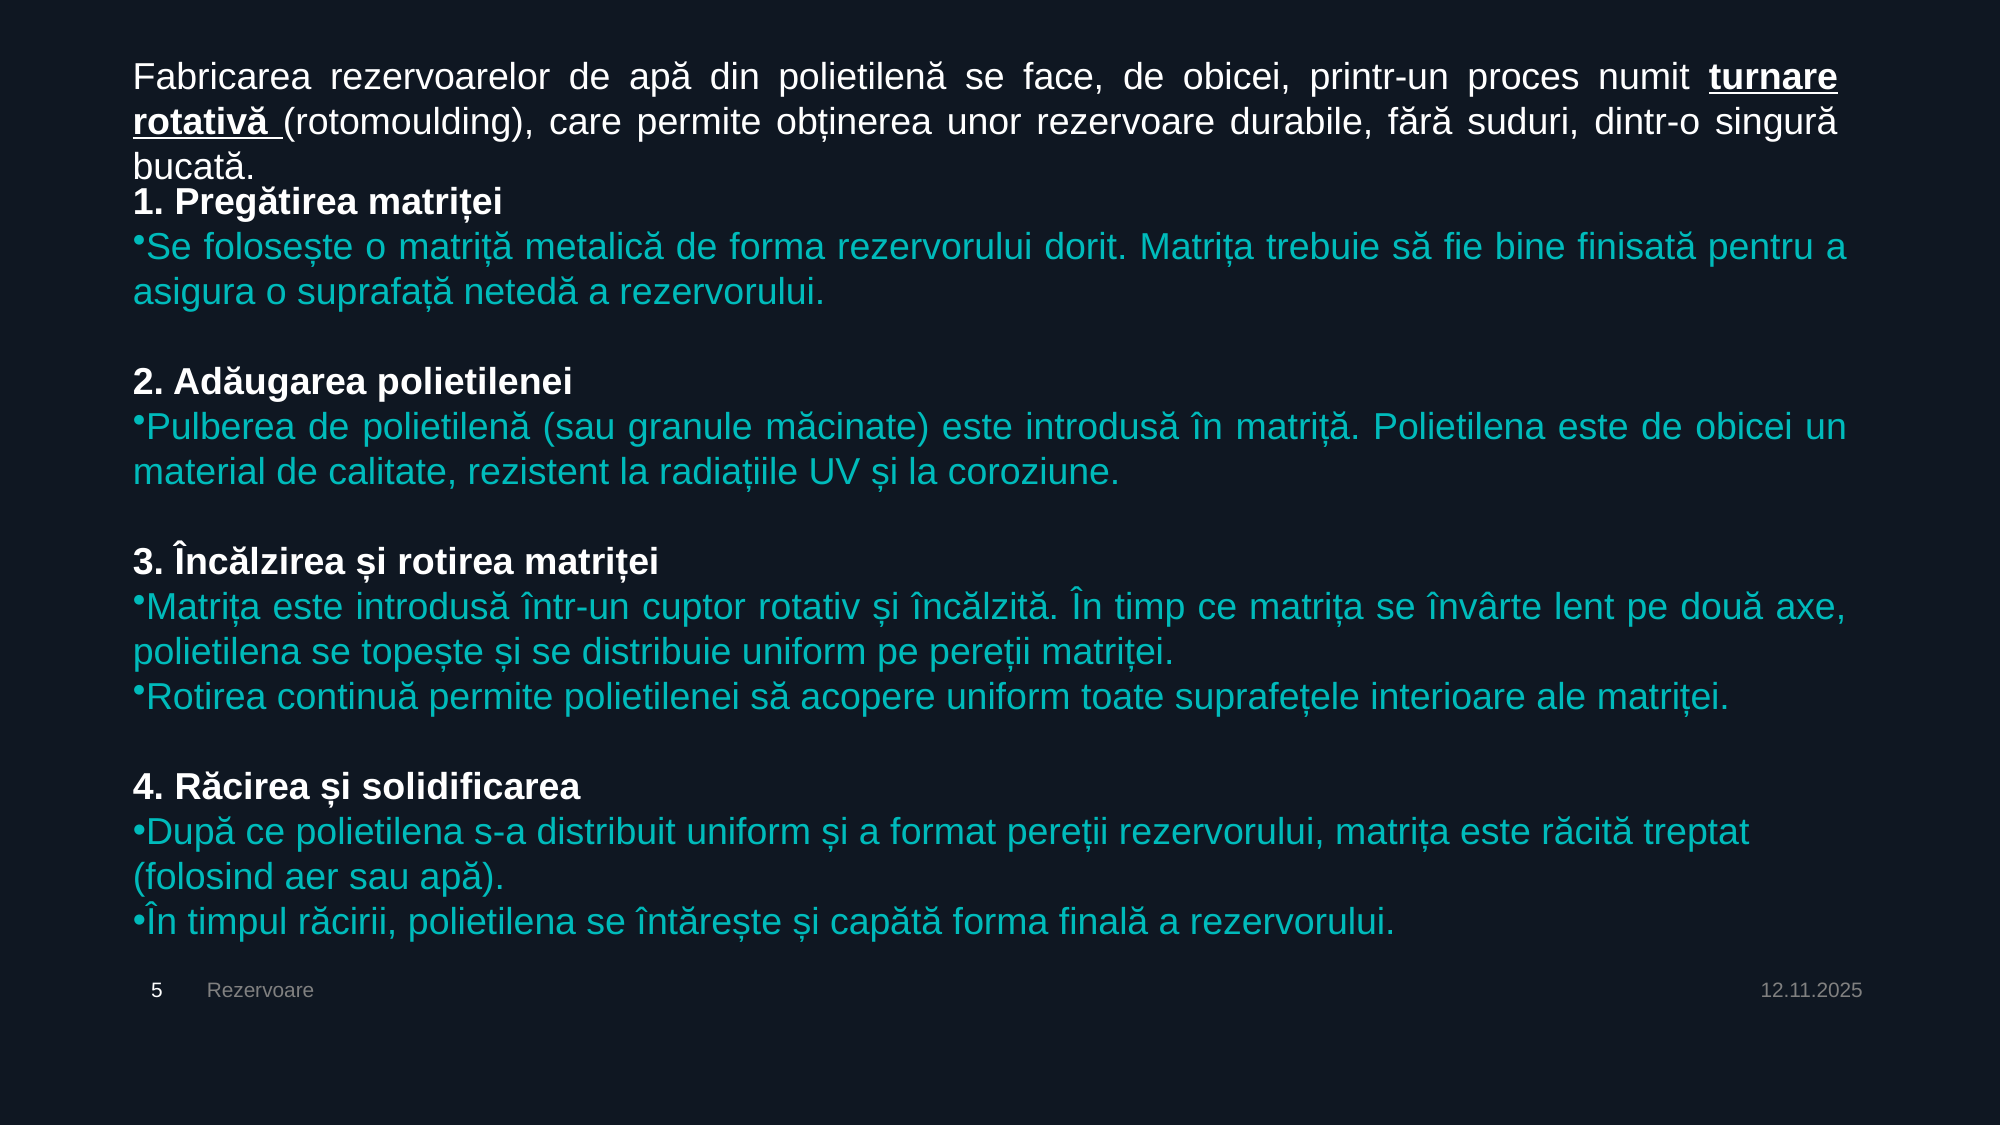

Fabricarea rezervoarelor de apă din polietilenă se face, de obicei, printr-un proces numit turnare rotativă (rotomoulding), care permite obținerea unor rezervoare durabile, fără suduri, dintr-o singură bucată.
1. Pregătirea matriței
Se folosește o matriță metalică de forma rezervorului dorit. Matrița trebuie să fie bine finisată pentru a asigura o suprafață netedă a rezervorului.

2. Adăugarea polietilenei
Pulberea de polietilenă (sau granule măcinate) este introdusă în matriță. Polietilena este de obicei un material de calitate, rezistent la radiațiile UV și la coroziune.

3. Încălzirea și rotirea matriței
Matrița este introdusă într-un cuptor rotativ și încălzită. În timp ce matrița se învârte lent pe două axe, polietilena se topește și se distribuie uniform pe pereții matriței.
Rotirea continuă permite polietilenei să acopere uniform toate suprafețele interioare ale matriței.

4. Răcirea și solidificarea
După ce polietilena s-a distribuit uniform și a format pereții rezervorului, matrița este răcită treptat (folosind aer sau apă).
În timpul răcirii, polietilena se întărește și capătă forma finală a rezervorului.

Rezervoare
12.11.2025
5